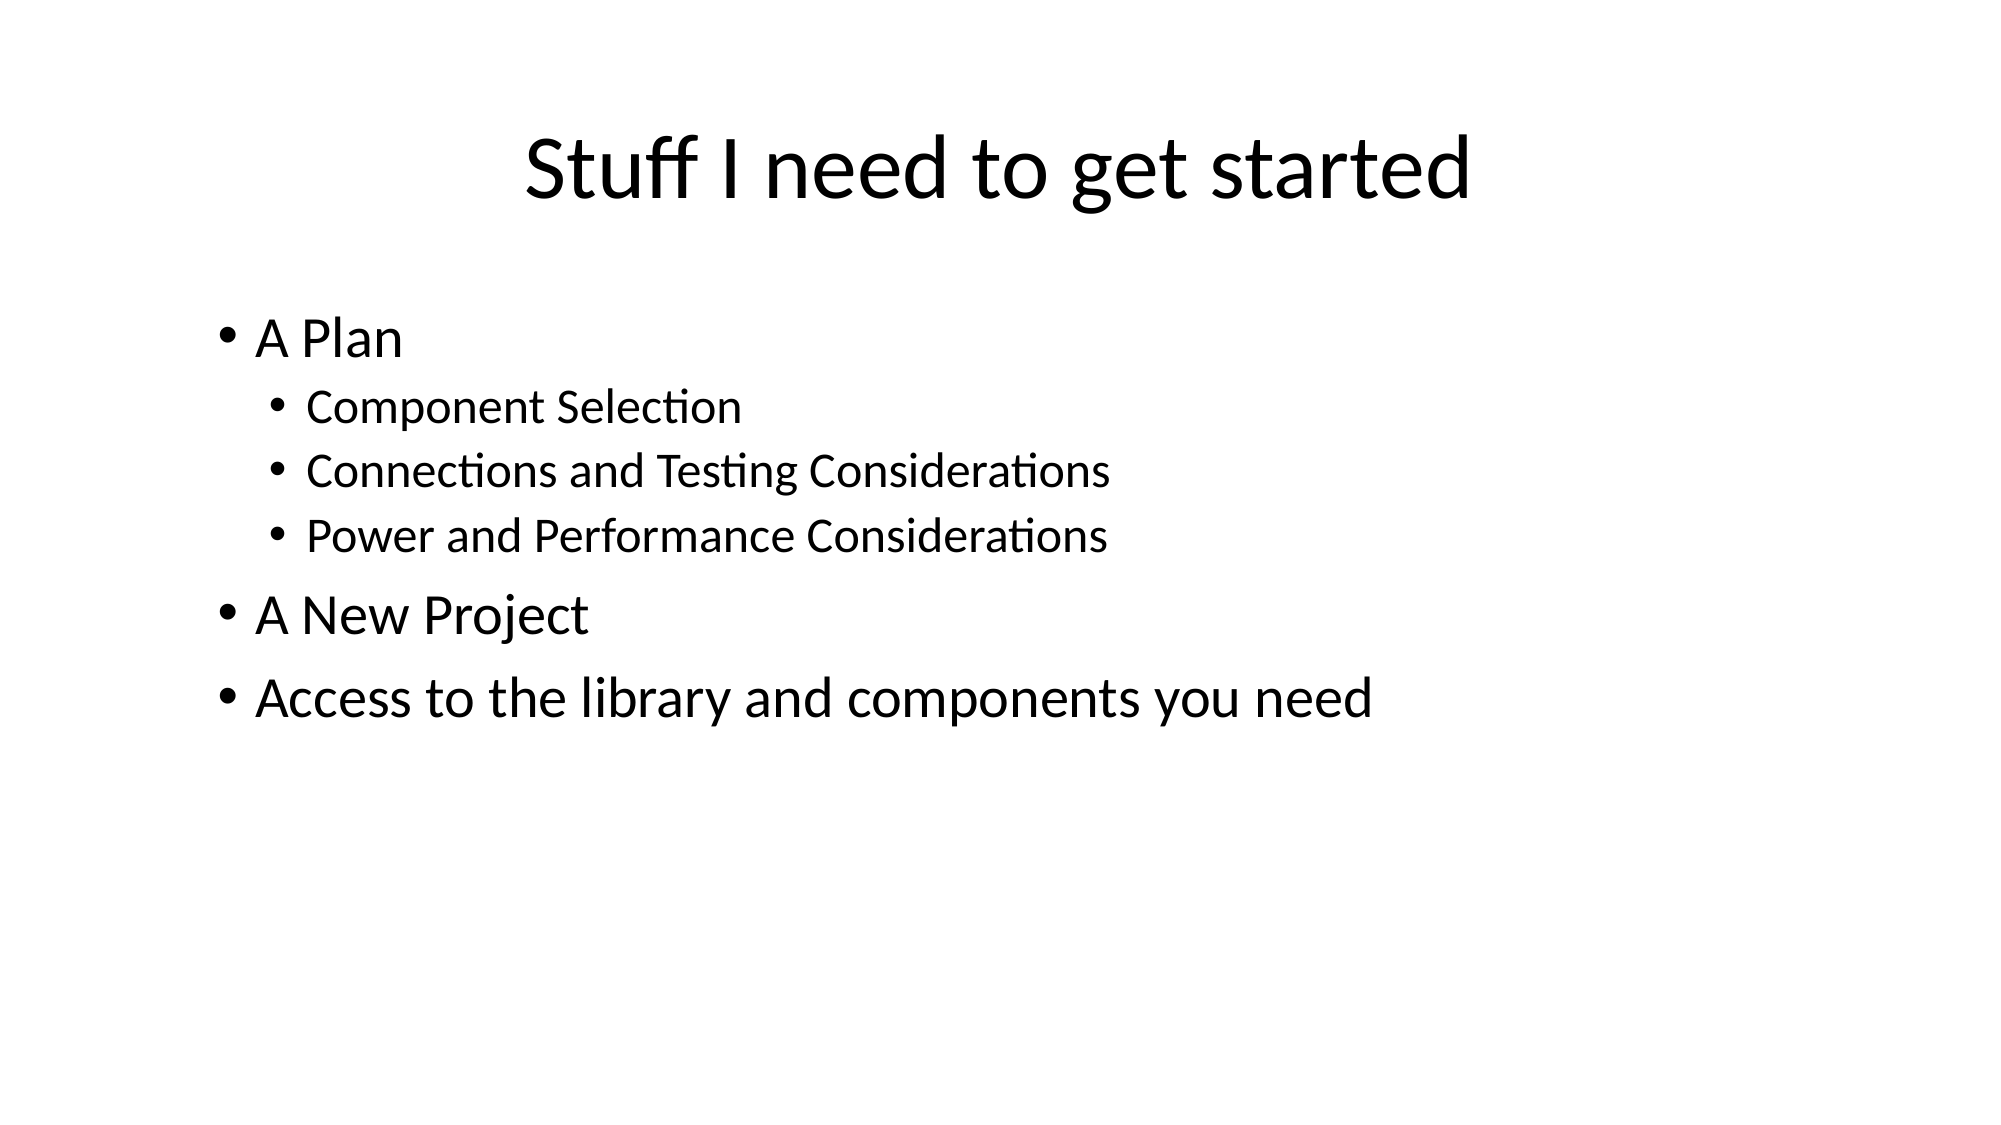

# Stuff I need to get started
A Plan
Component Selection
Connections and Testing Considerations
Power and Performance Considerations
A New Project
Access to the library and components you need